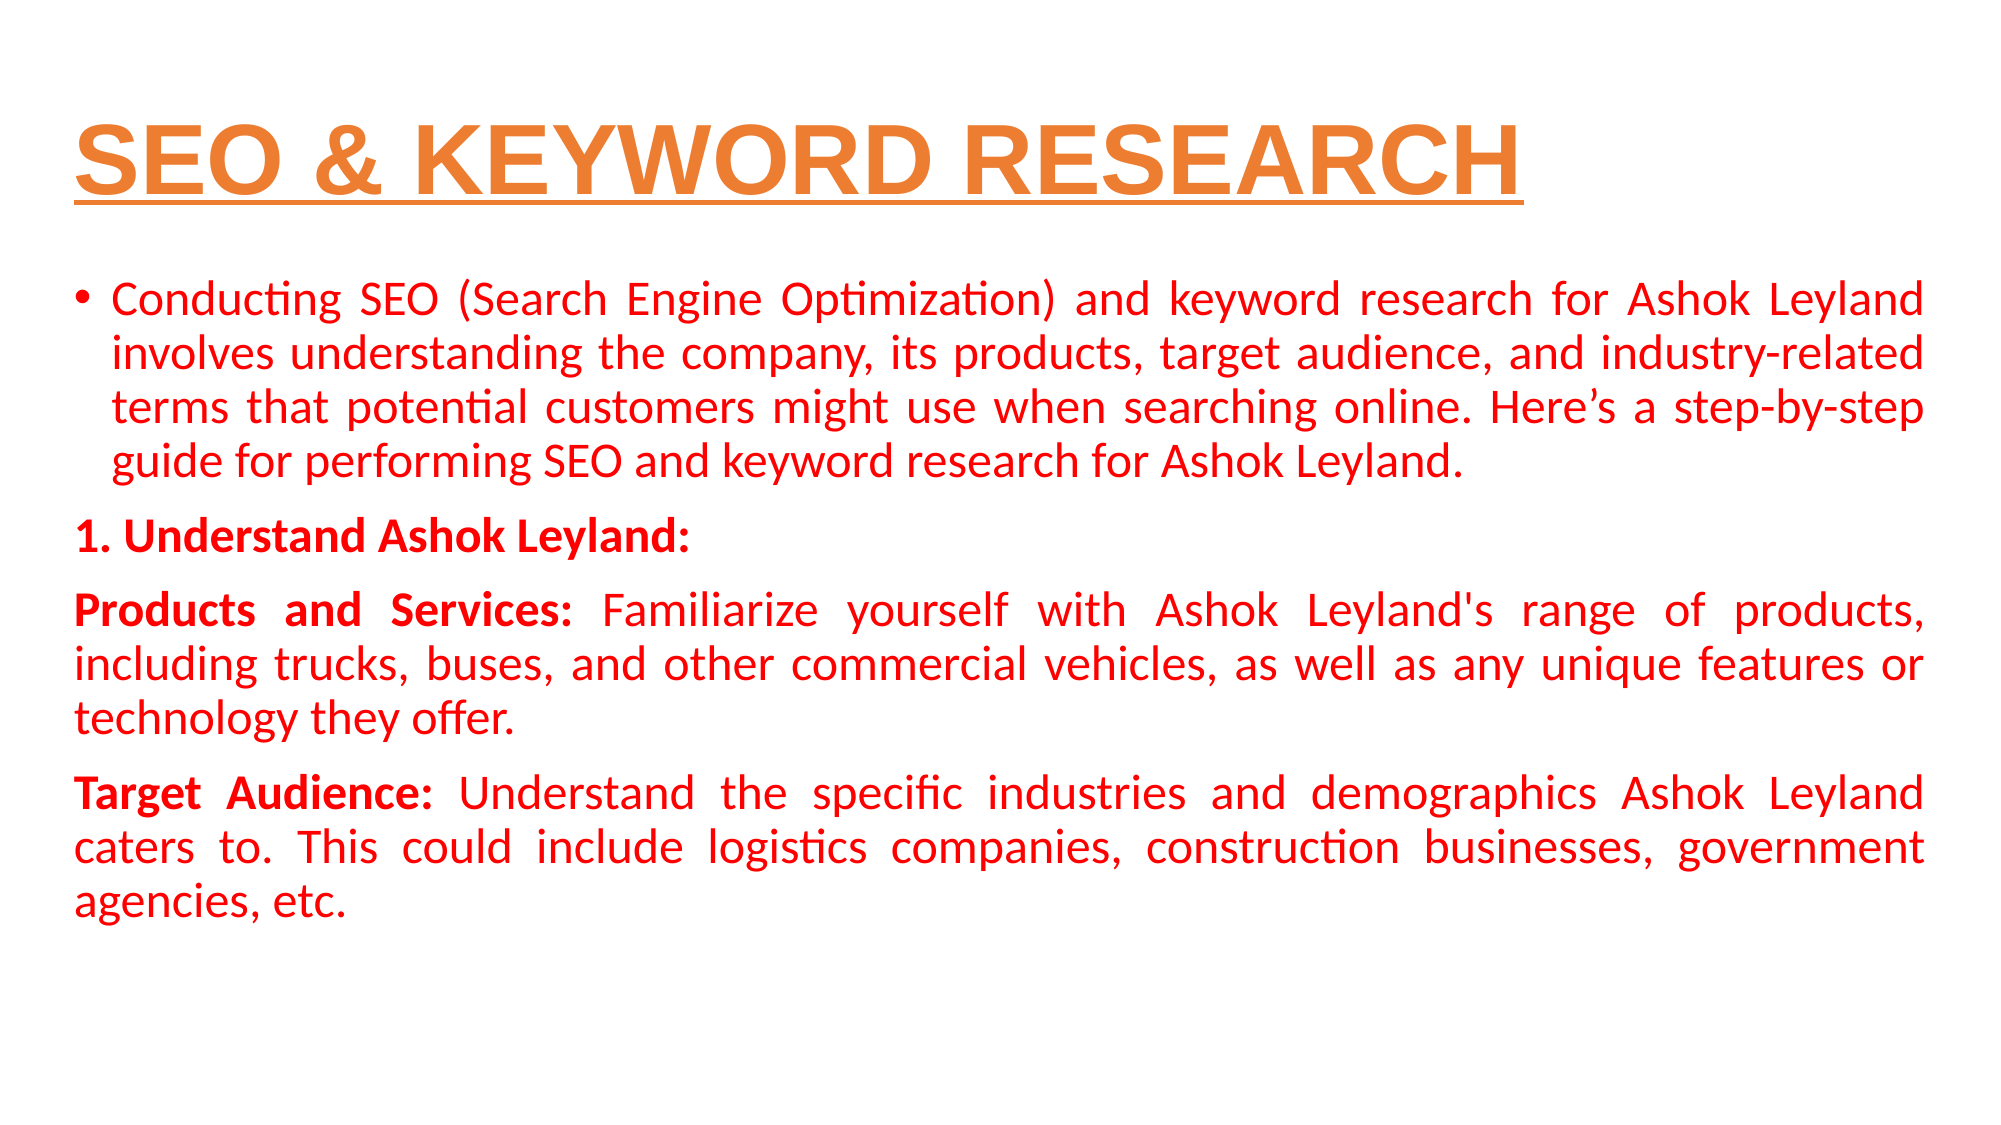

# SEO & KEYWORD RESEARCH
Conducting SEO (Search Engine Optimization) and keyword research for Ashok Leyland involves understanding the company, its products, target audience, and industry-related terms that potential customers might use when searching online. Here’s a step-by-step guide for performing SEO and keyword research for Ashok Leyland.
1. Understand Ashok Leyland:
Products and Services: Familiarize yourself with Ashok Leyland's range of products, including trucks, buses, and other commercial vehicles, as well as any unique features or technology they offer.
Target Audience: Understand the specific industries and demographics Ashok Leyland caters to. This could include logistics companies, construction businesses, government agencies, etc.